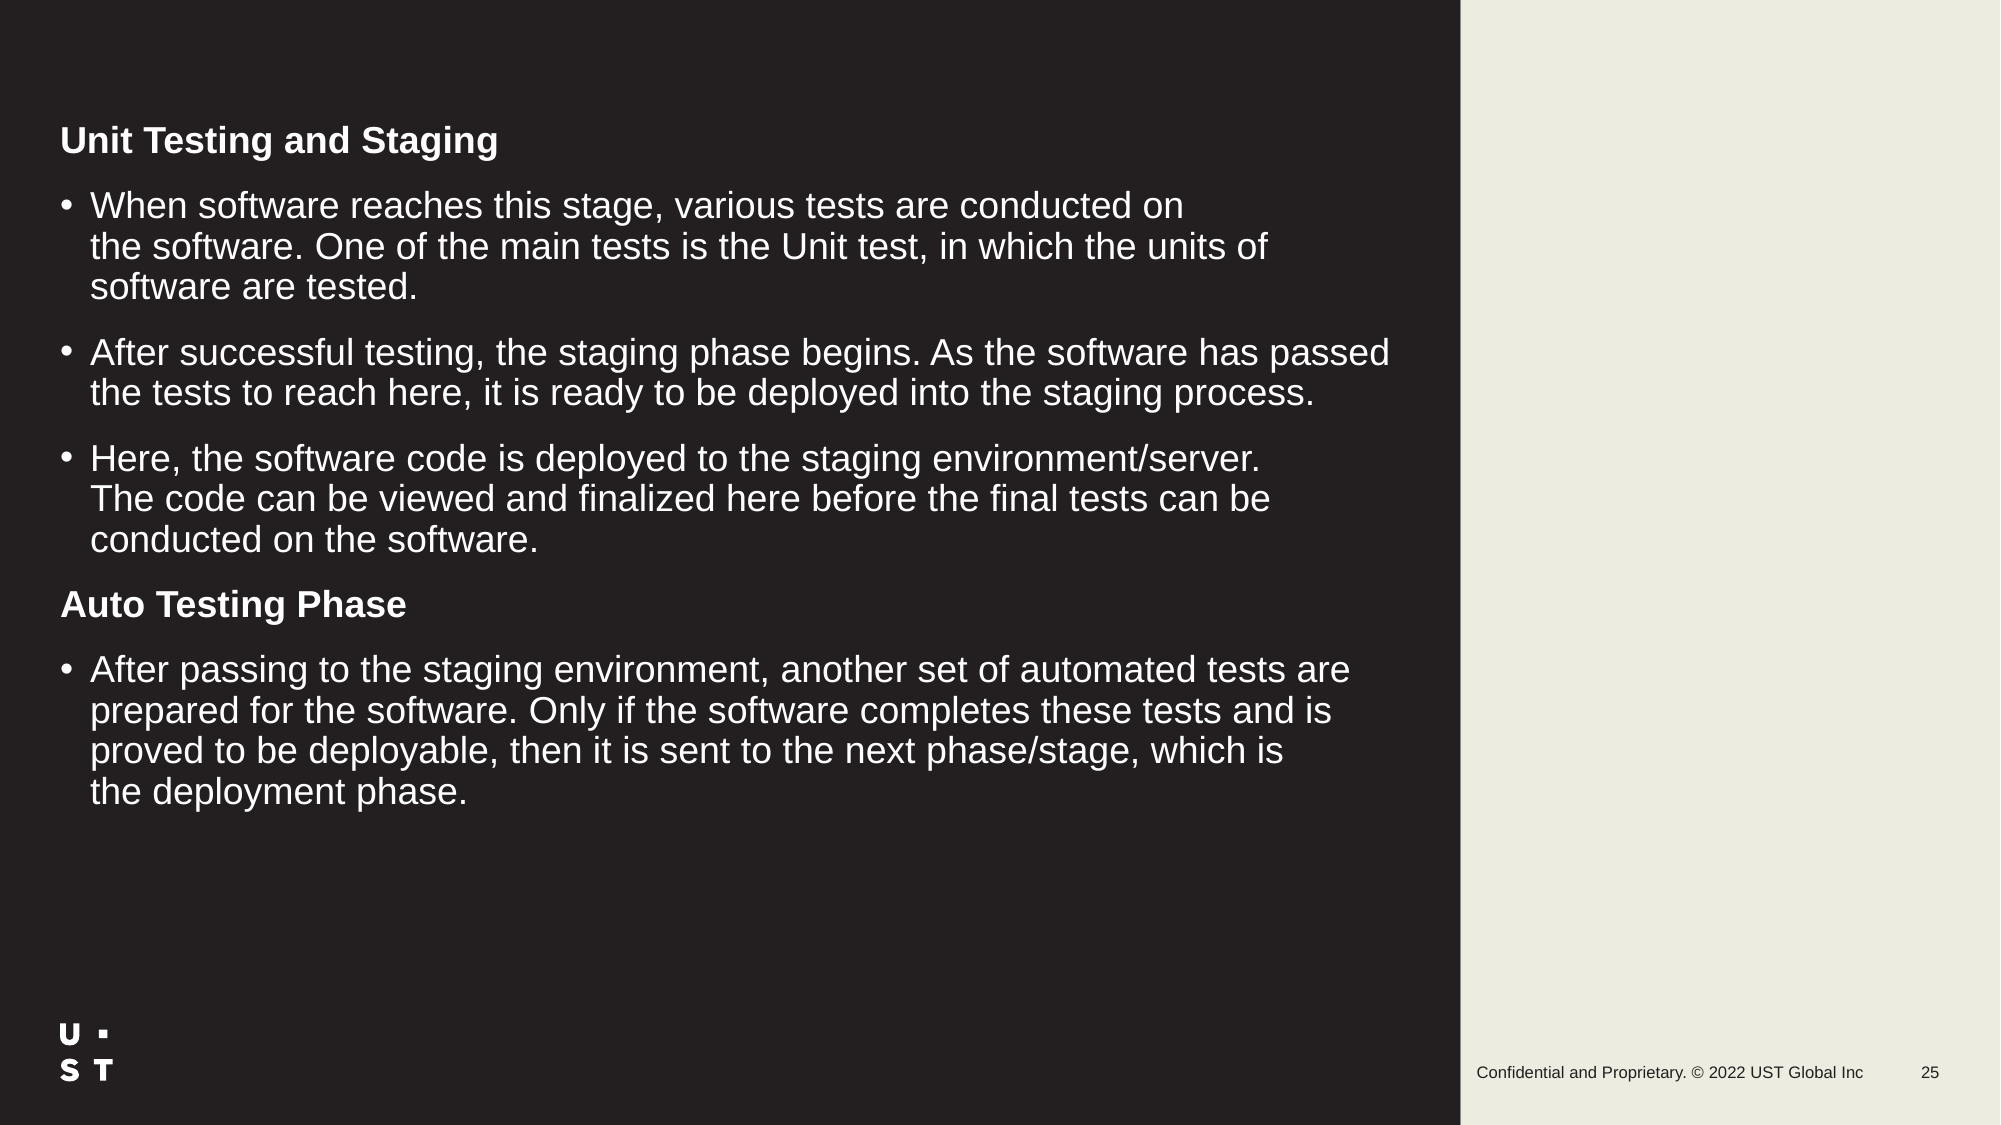

Unit Testing and Staging​
When software reaches this stage, various tests are conducted on the software. One of the main tests is the Unit test, in which the units of software are tested. ​
After successful testing, the staging phase begins. As the software has passed the tests to reach here, it is ready to be deployed into the staging process. ​
Here, the software code is deployed to the staging environment/server. The code can be viewed and finalized here before the final tests can be conducted on the software.​
Auto Testing Phase​
After passing to the staging environment, another set of automated tests are prepared for the software. Only if the software completes these tests and is proved to be deployable, then it is sent to the next phase/stage, which is the deployment phase.